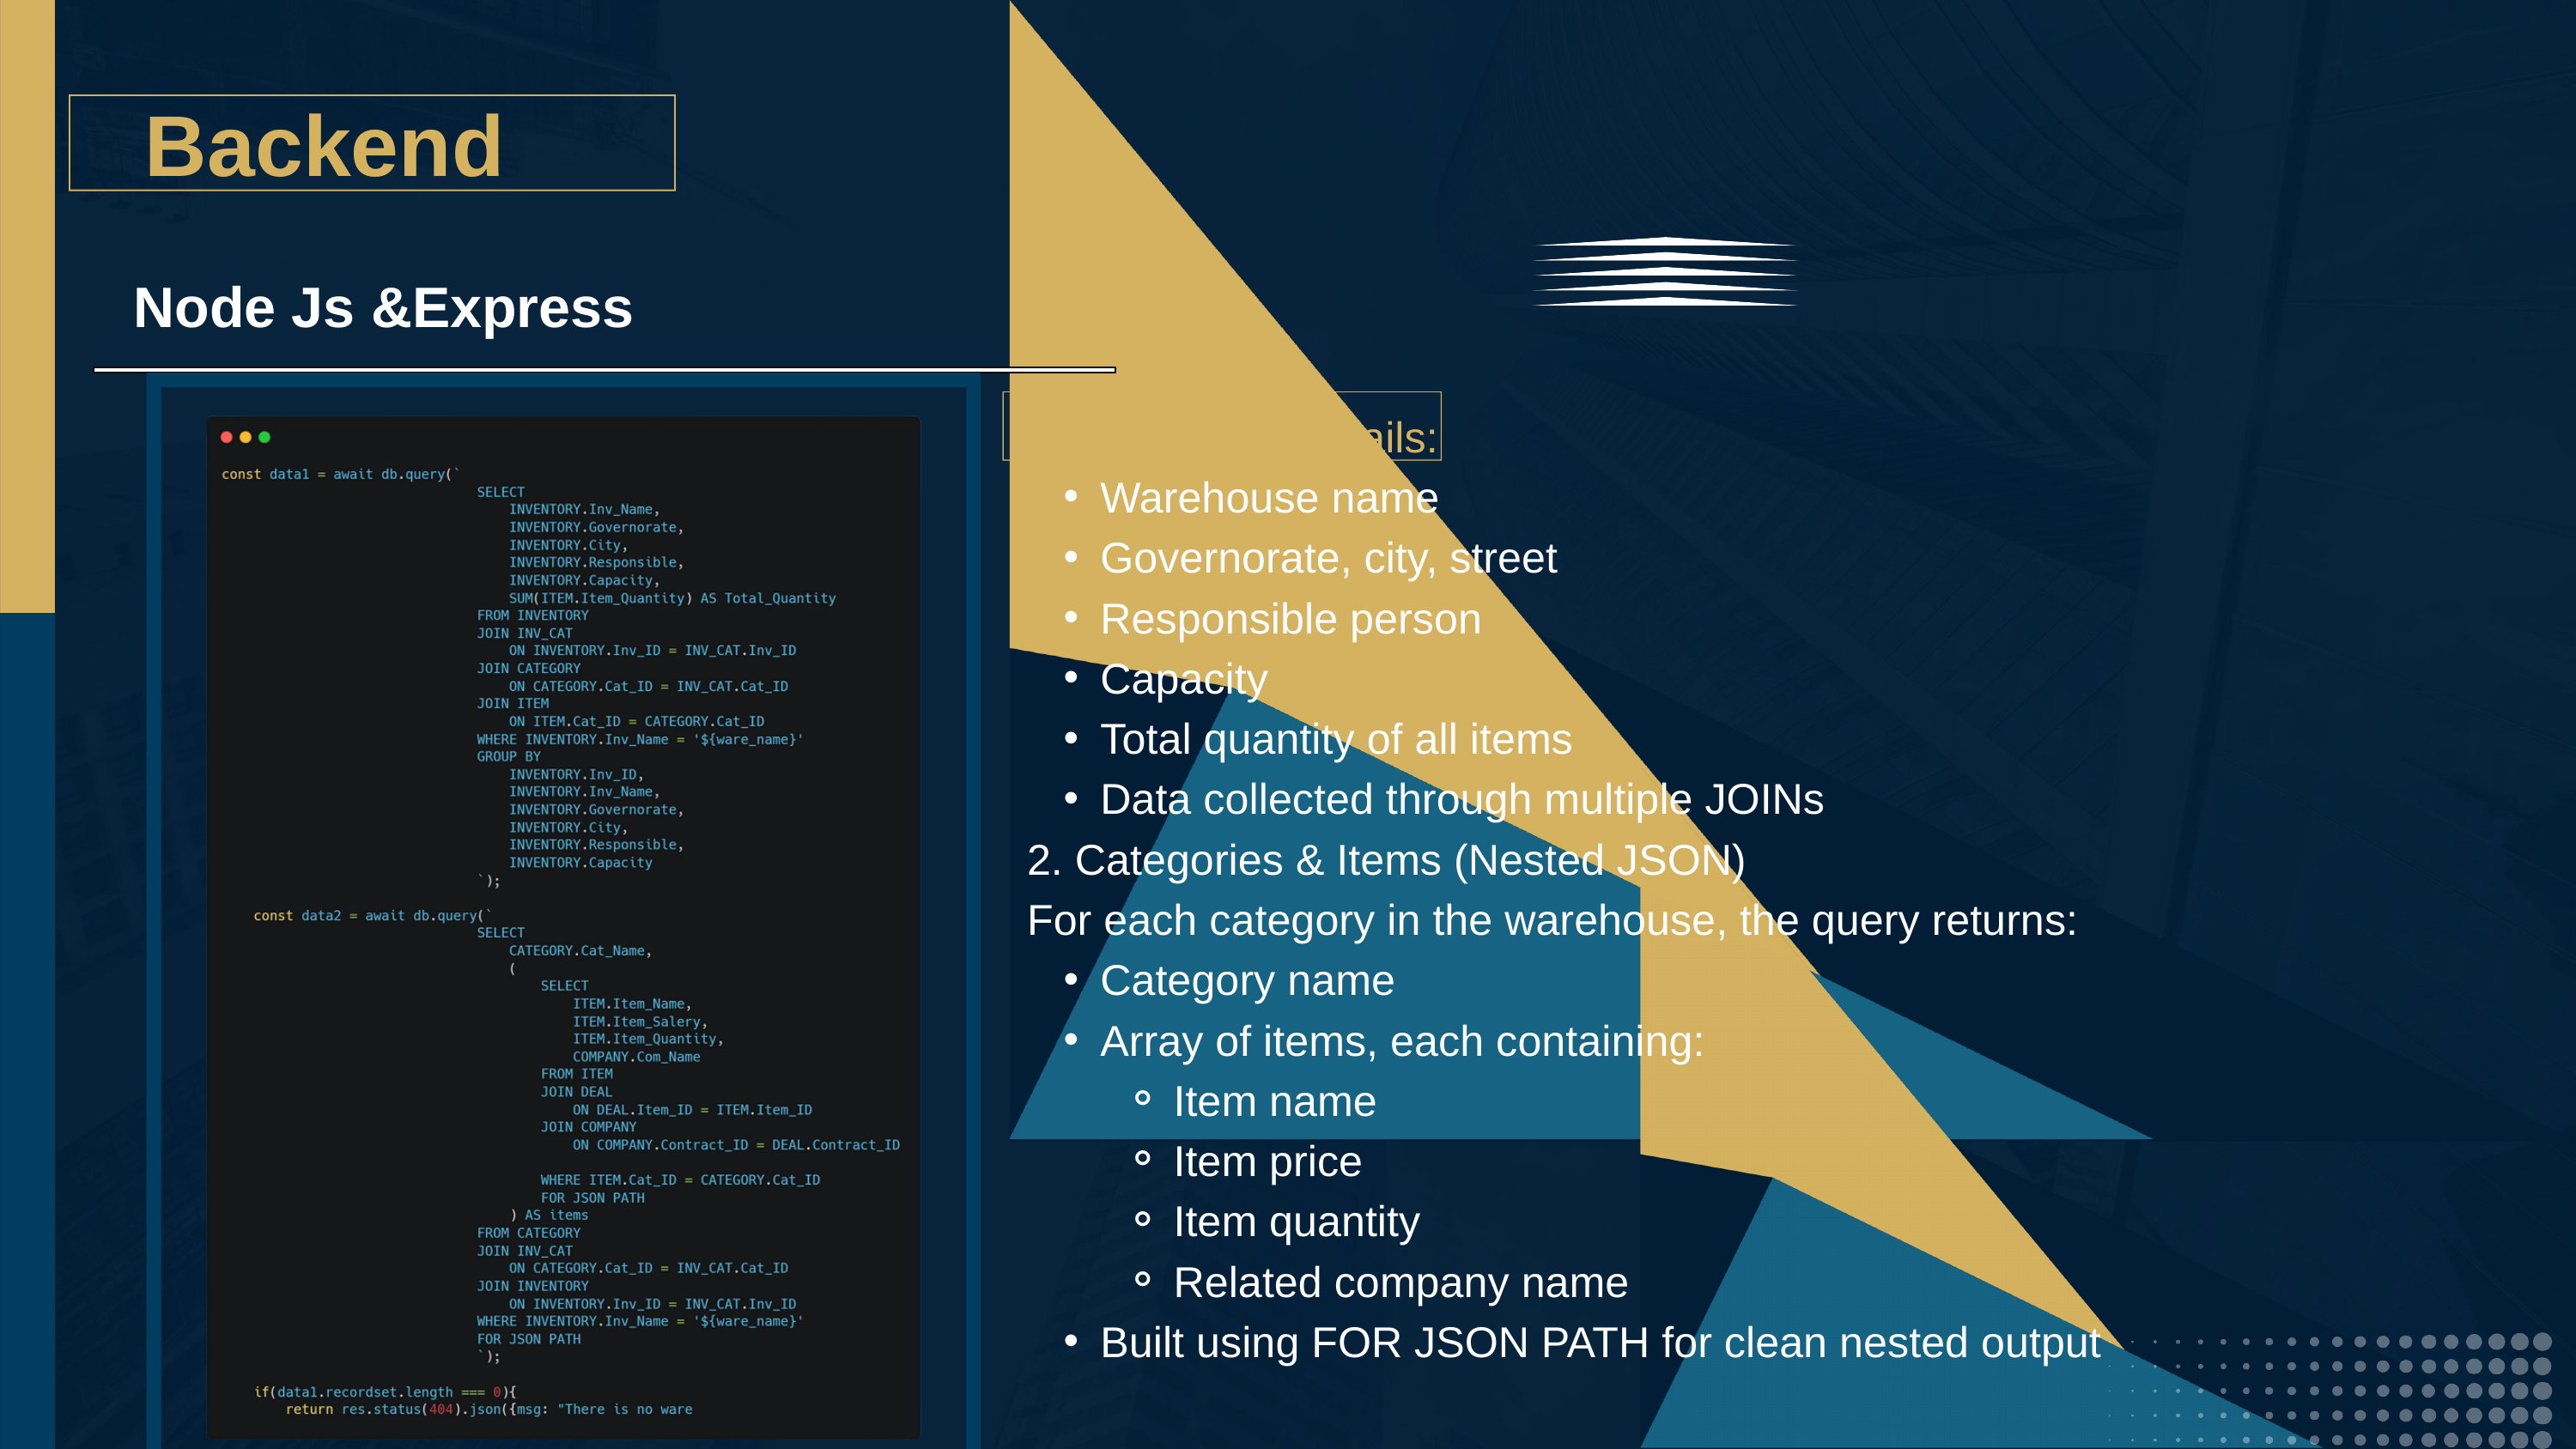

Backend

Node Js &Express

1.Warehouse Details:
Warehouse name
Governorate, city, street
Responsible person
Capacity
Total quantity of all items
Data collected through multiple JOINs
2. Categories & Items (Nested JSON)
For each category in the warehouse, the query returns:
Category name
Array of items, each containing:
Item name
Item price
Item quantity
Related company name
Built using FOR JSON PATH for clean nested output